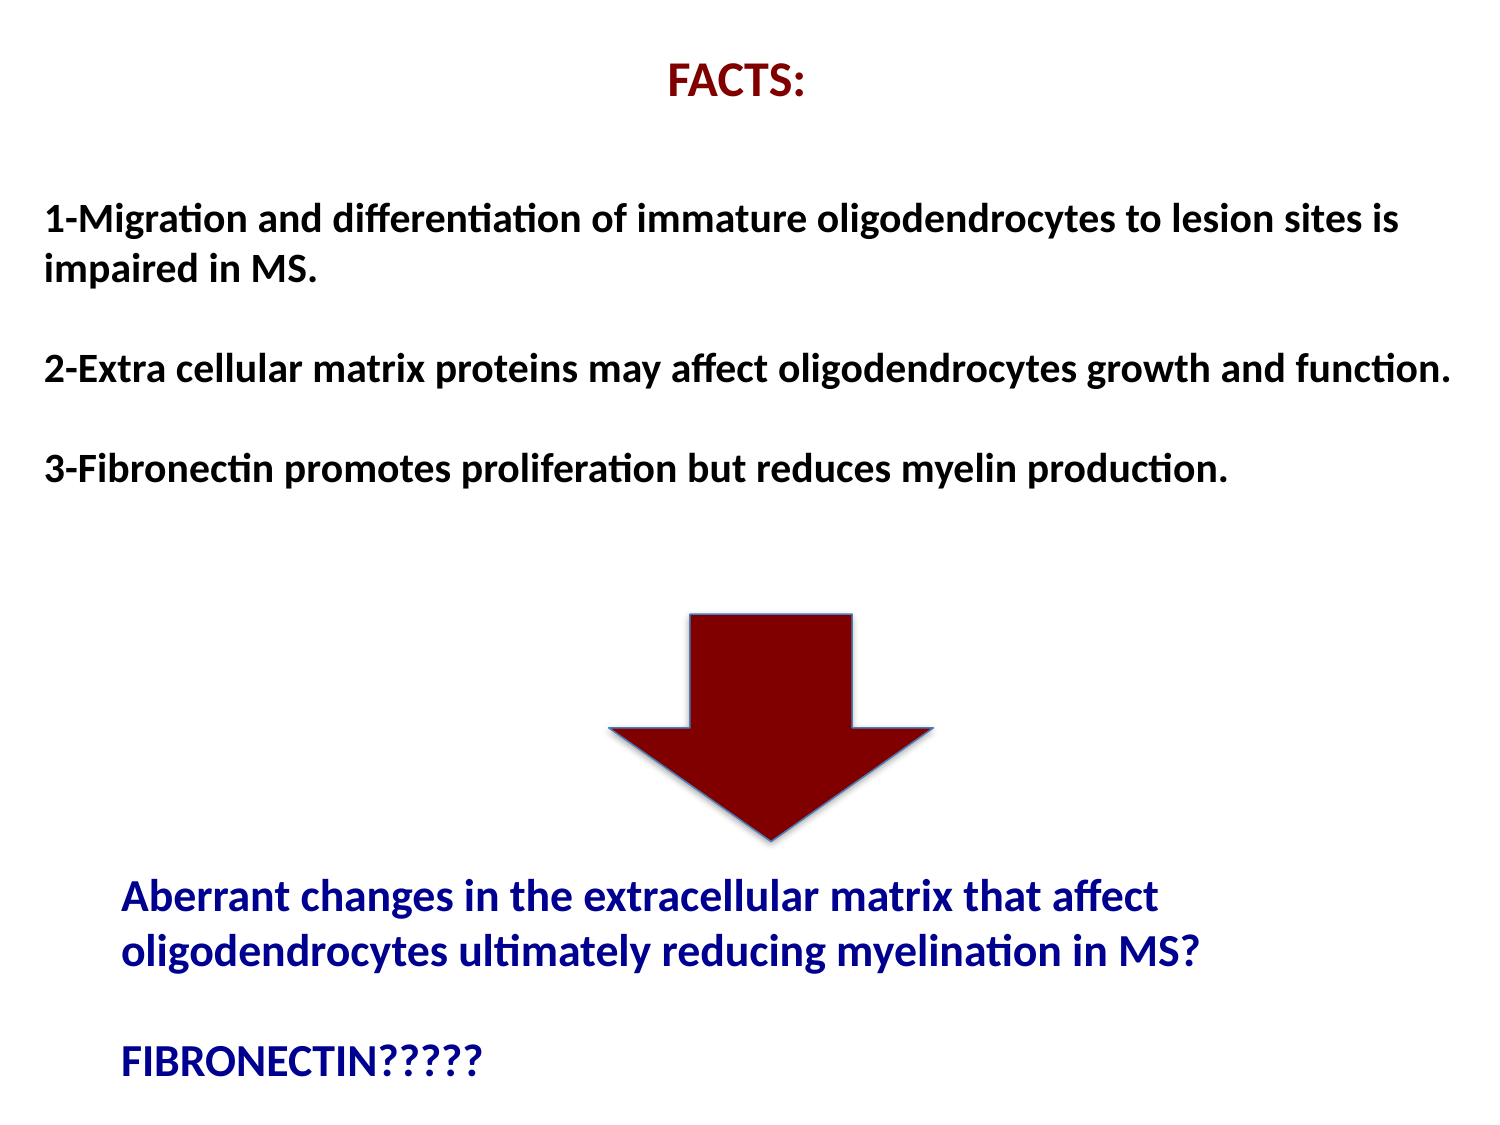

FACTS:
1-Migration and differentiation of immature oligodendrocytes to lesion sites is impaired in MS.

2-Extra cellular matrix proteins may affect oligodendrocytes growth and function.

3-Fibronectin promotes proliferation but reduces myelin production.

Aberrant changes in the extracellular matrix that affect oligodendrocytes ultimately reducing myelination in MS?

FIBRONECTIN?????